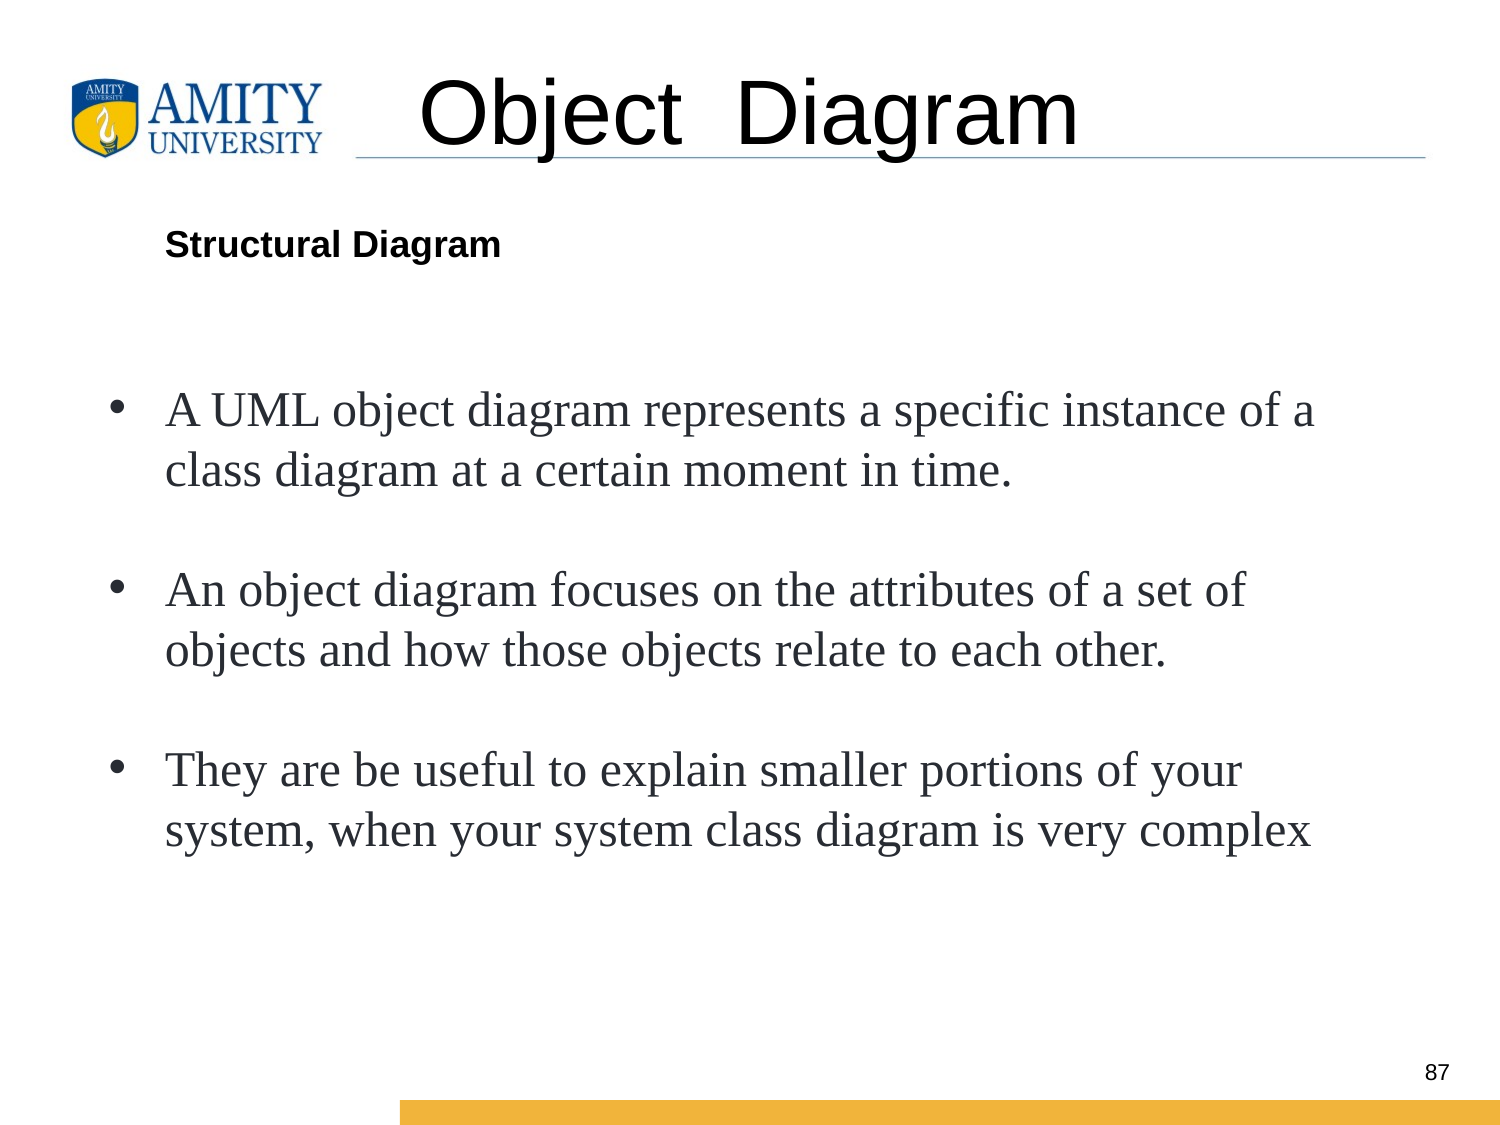

# Object  Diagram
Structural Diagram
A UML object diagram represents a specific instance of a class diagram at a certain moment in time.

An object diagram focuses on the attributes of a set of objects and how those objects relate to each other.

They are be useful to explain smaller portions of your system, when your system class diagram is very complex
87